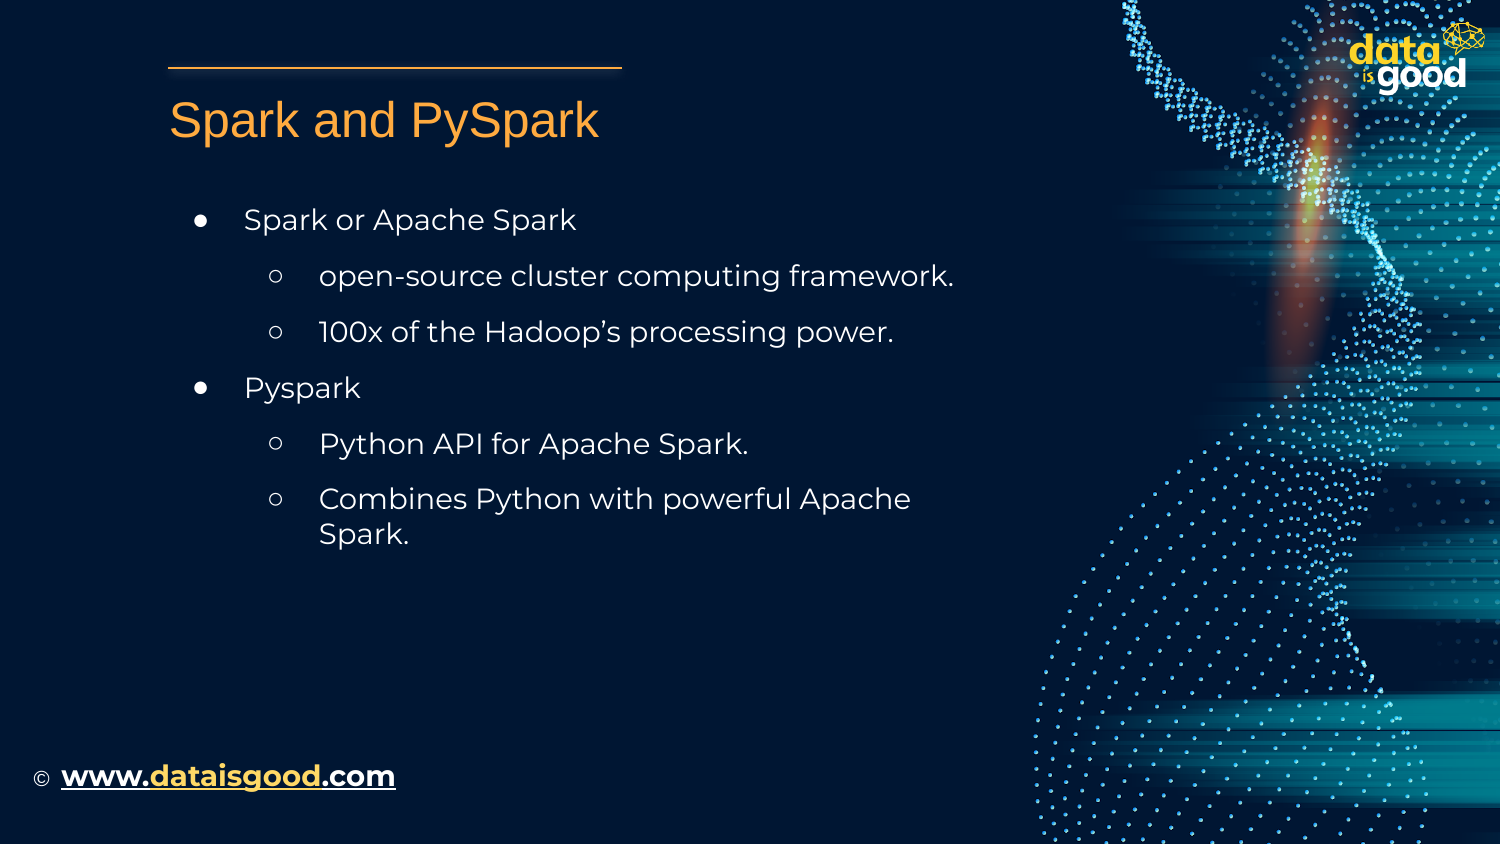

# Spark and PySpark
Spark or Apache Spark
open-source cluster computing framework.
100x of the Hadoop’s processing power.
Pyspark
Python API for Apache Spark.
Combines Python with powerful Apache Spark.